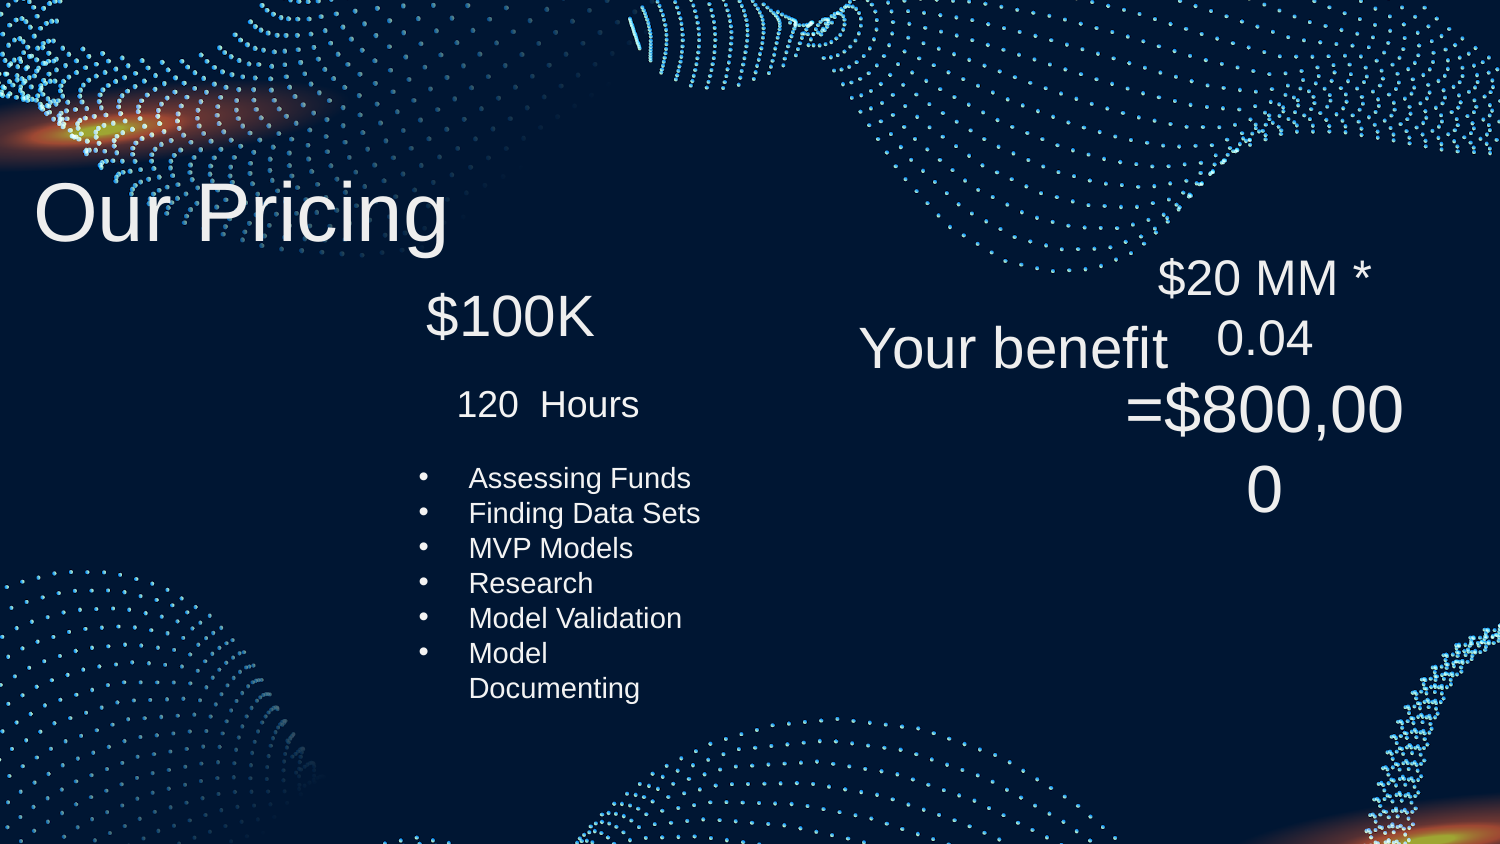

Our Pricing
$100K
Your benefit
# 120  Hours
$20 MM * 0.04 =$800,000
Assessing Funds
Finding Data Sets
MVP Models
Research
Model Validation
Model Documenting